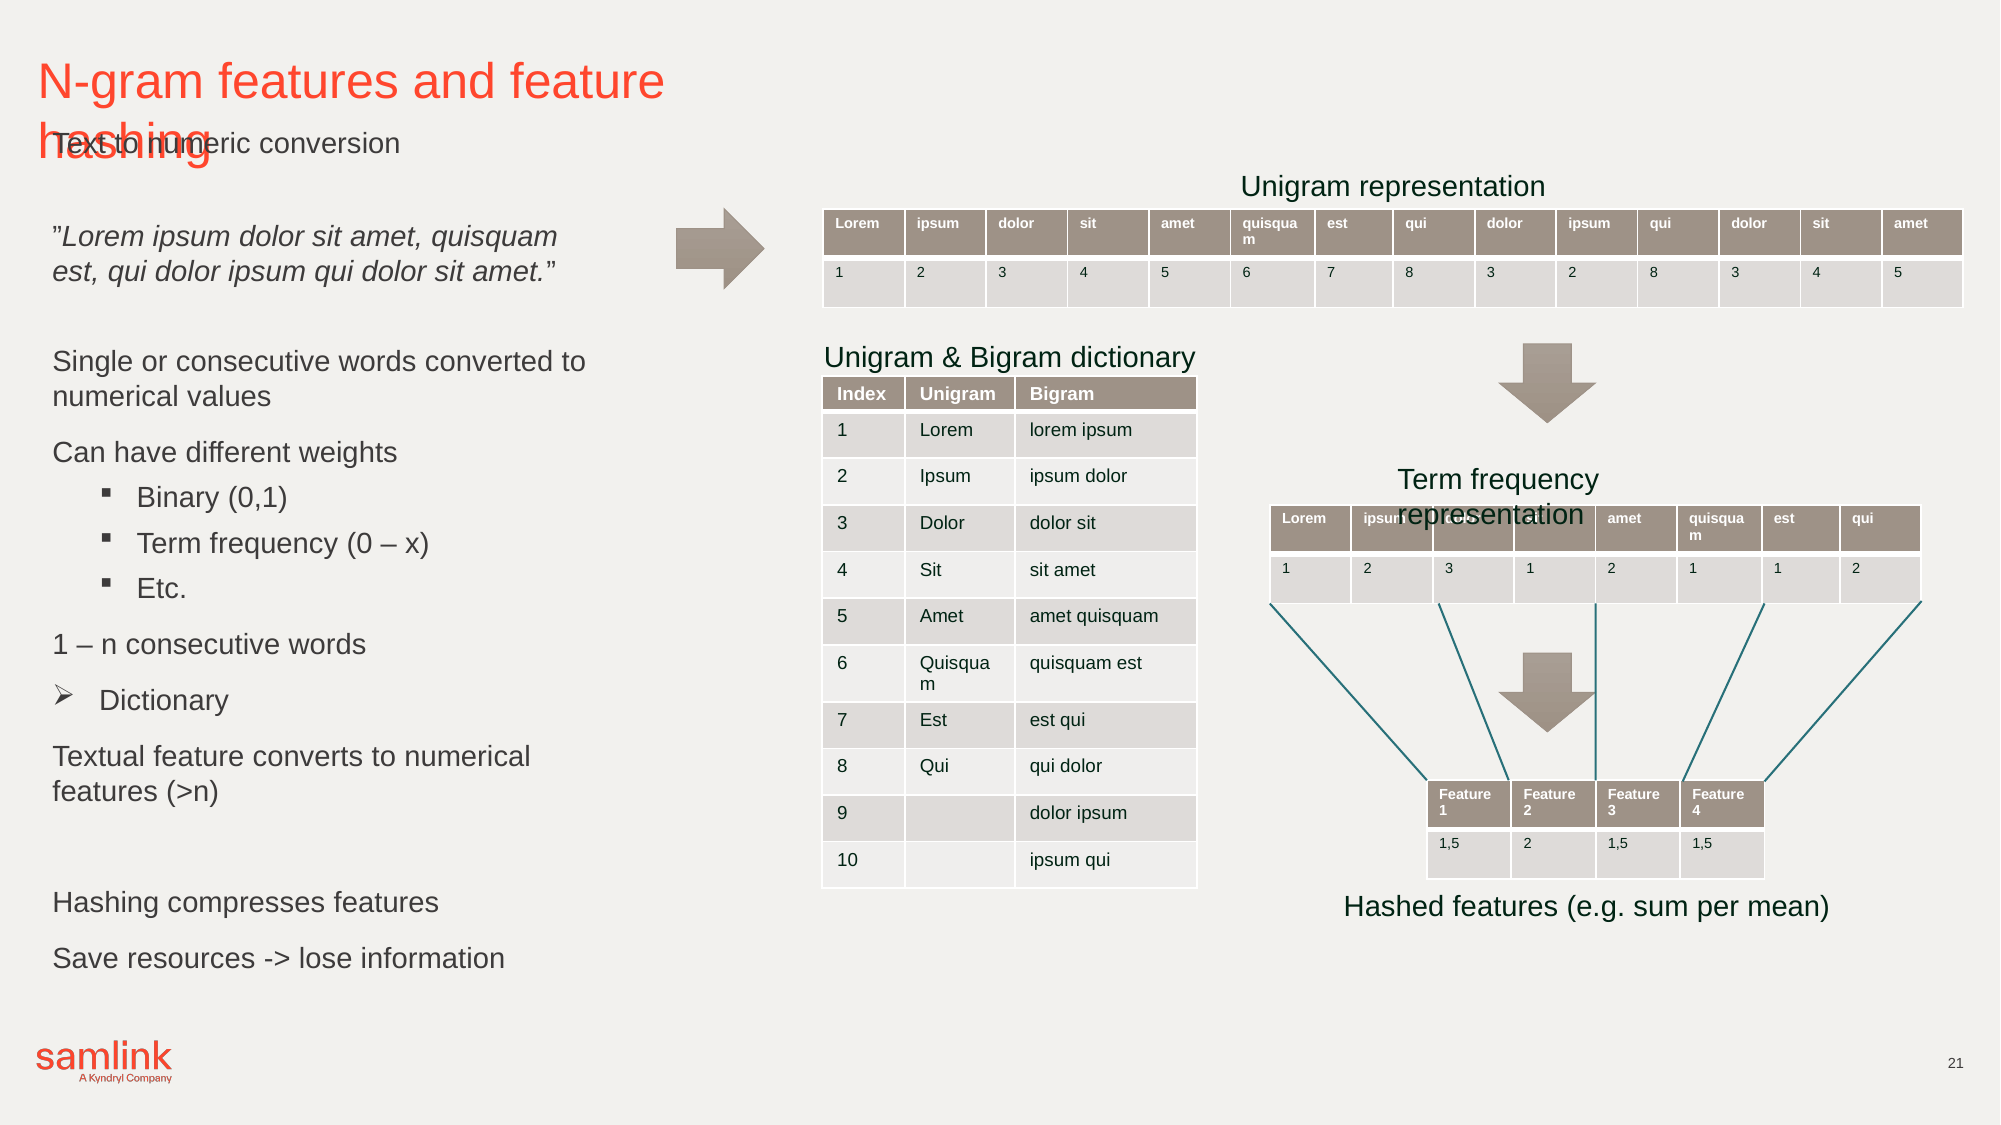

# N-gram features and feature hashing
Text to numeric conversion
Unigram representation

| Lorem | ipsum | dolor | sit | amet | quisquam | est | qui | dolor | ipsum | qui | dolor | sit | amet |
| --- | --- | --- | --- | --- | --- | --- | --- | --- | --- | --- | --- | --- | --- |
| 1 | 2 | 3 | 4 | 5 | 6 | 7 | 8 | 3 | 2 | 8 | 3 | 4 | 5 |
”Lorem ipsum dolor sit amet, quisquam est, qui dolor ipsum qui dolor sit amet.”
Single or consecutive words converted to numerical values
Can have different weights
Binary (0,1)
Term frequency (0 – x)
Etc.
1 – n consecutive words
Dictionary
Textual feature converts to numerical  features (>n)

Hashing compresses features
Save resources -> lose information
Unigram & Bigram dictionary

| Index | Unigram | Bigram |
| --- | --- | --- |
| 1 | Lorem | lorem ipsum |
| 2 | Ipsum | ipsum dolor |
| 3 | Dolor | dolor sit |
| 4 | Sit | sit amet |
| 5 | Amet | amet quisquam |
| 6 | Quisquam | quisquam est |
| 7 | Est | est qui |
| 8 | Qui | qui dolor |
| 9 |  | dolor ipsum |
| 10 |  | ipsum qui |
Term frequency representation
| Lorem | ipsum | dolor | sit | amet | quisquam | est | qui |
| --- | --- | --- | --- | --- | --- | --- | --- |
| 1 | 2 | 3 | 1 | 2 | 1 | 1 | 2 |

| Feature 1 | Feature 2 | Feature 3 | Feature 4 |
| --- | --- | --- | --- |
| 1,5 | 2 | 1,5 | 1,5 |
Hashed features (e.g. sum per mean)
21